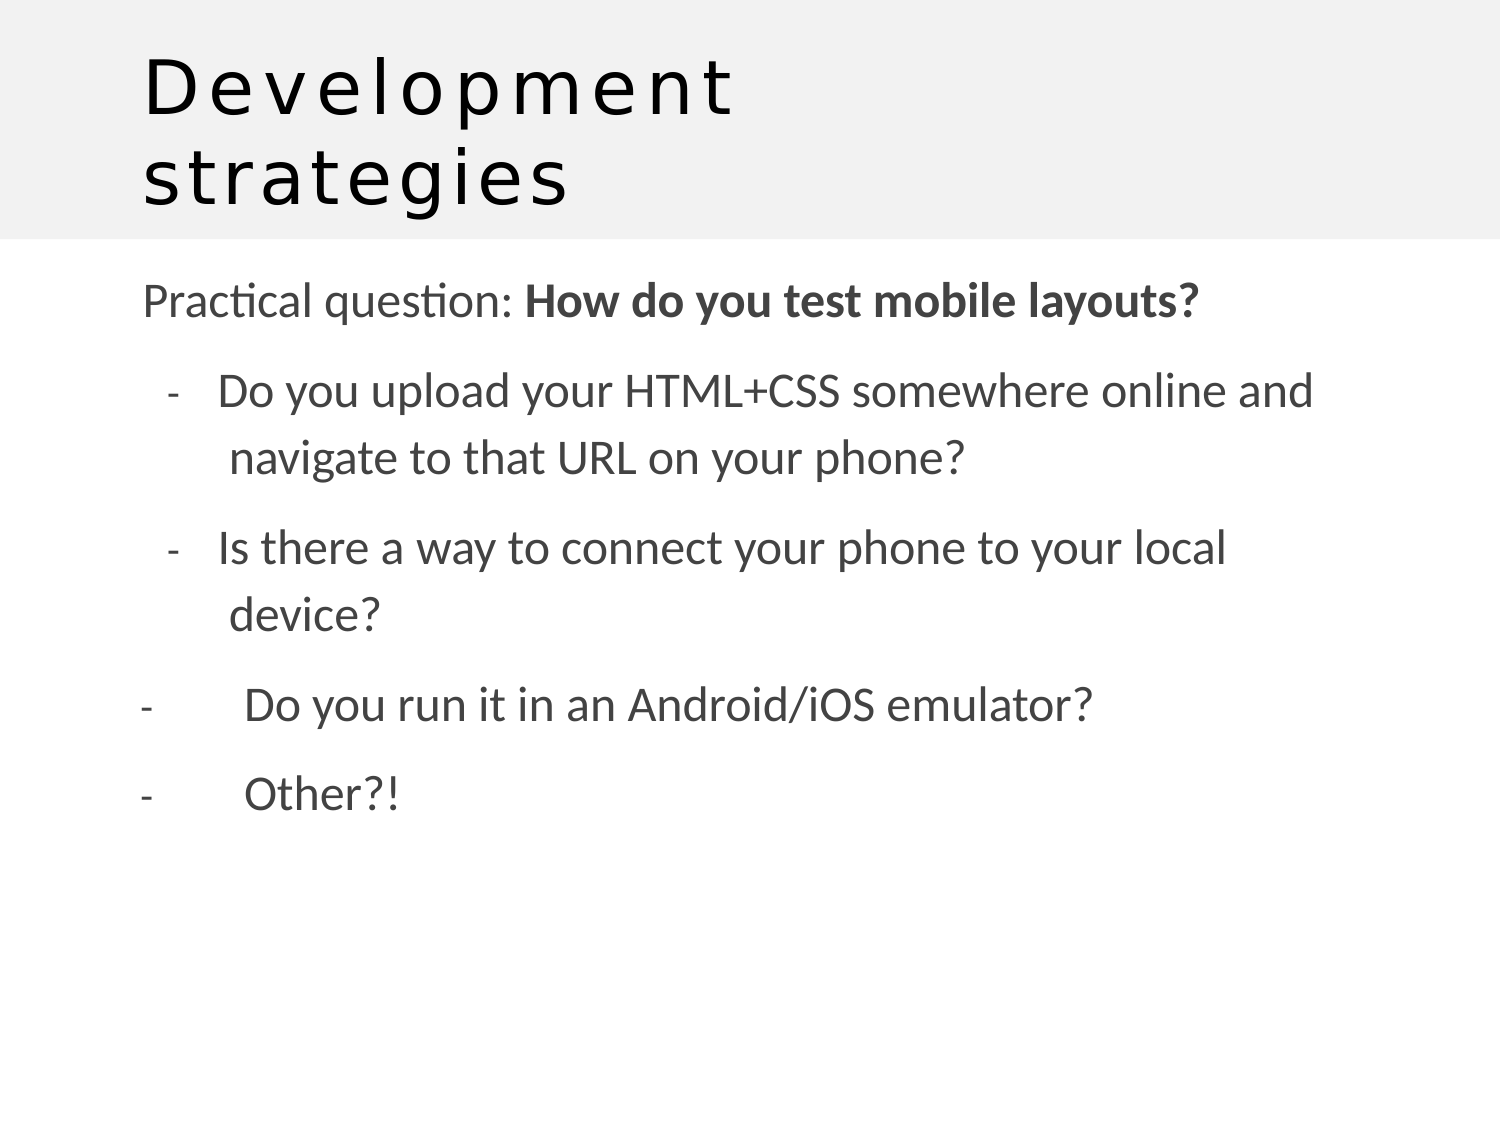

# Development strategies
Practical question: How do you test mobile layouts?
-	Do you upload your HTML+CSS somewhere online and  navigate to that URL on your phone?
-	Is there a way to connect your phone to your local  device?
-	Do you run it in an Android/iOS emulator?
-	Other?!